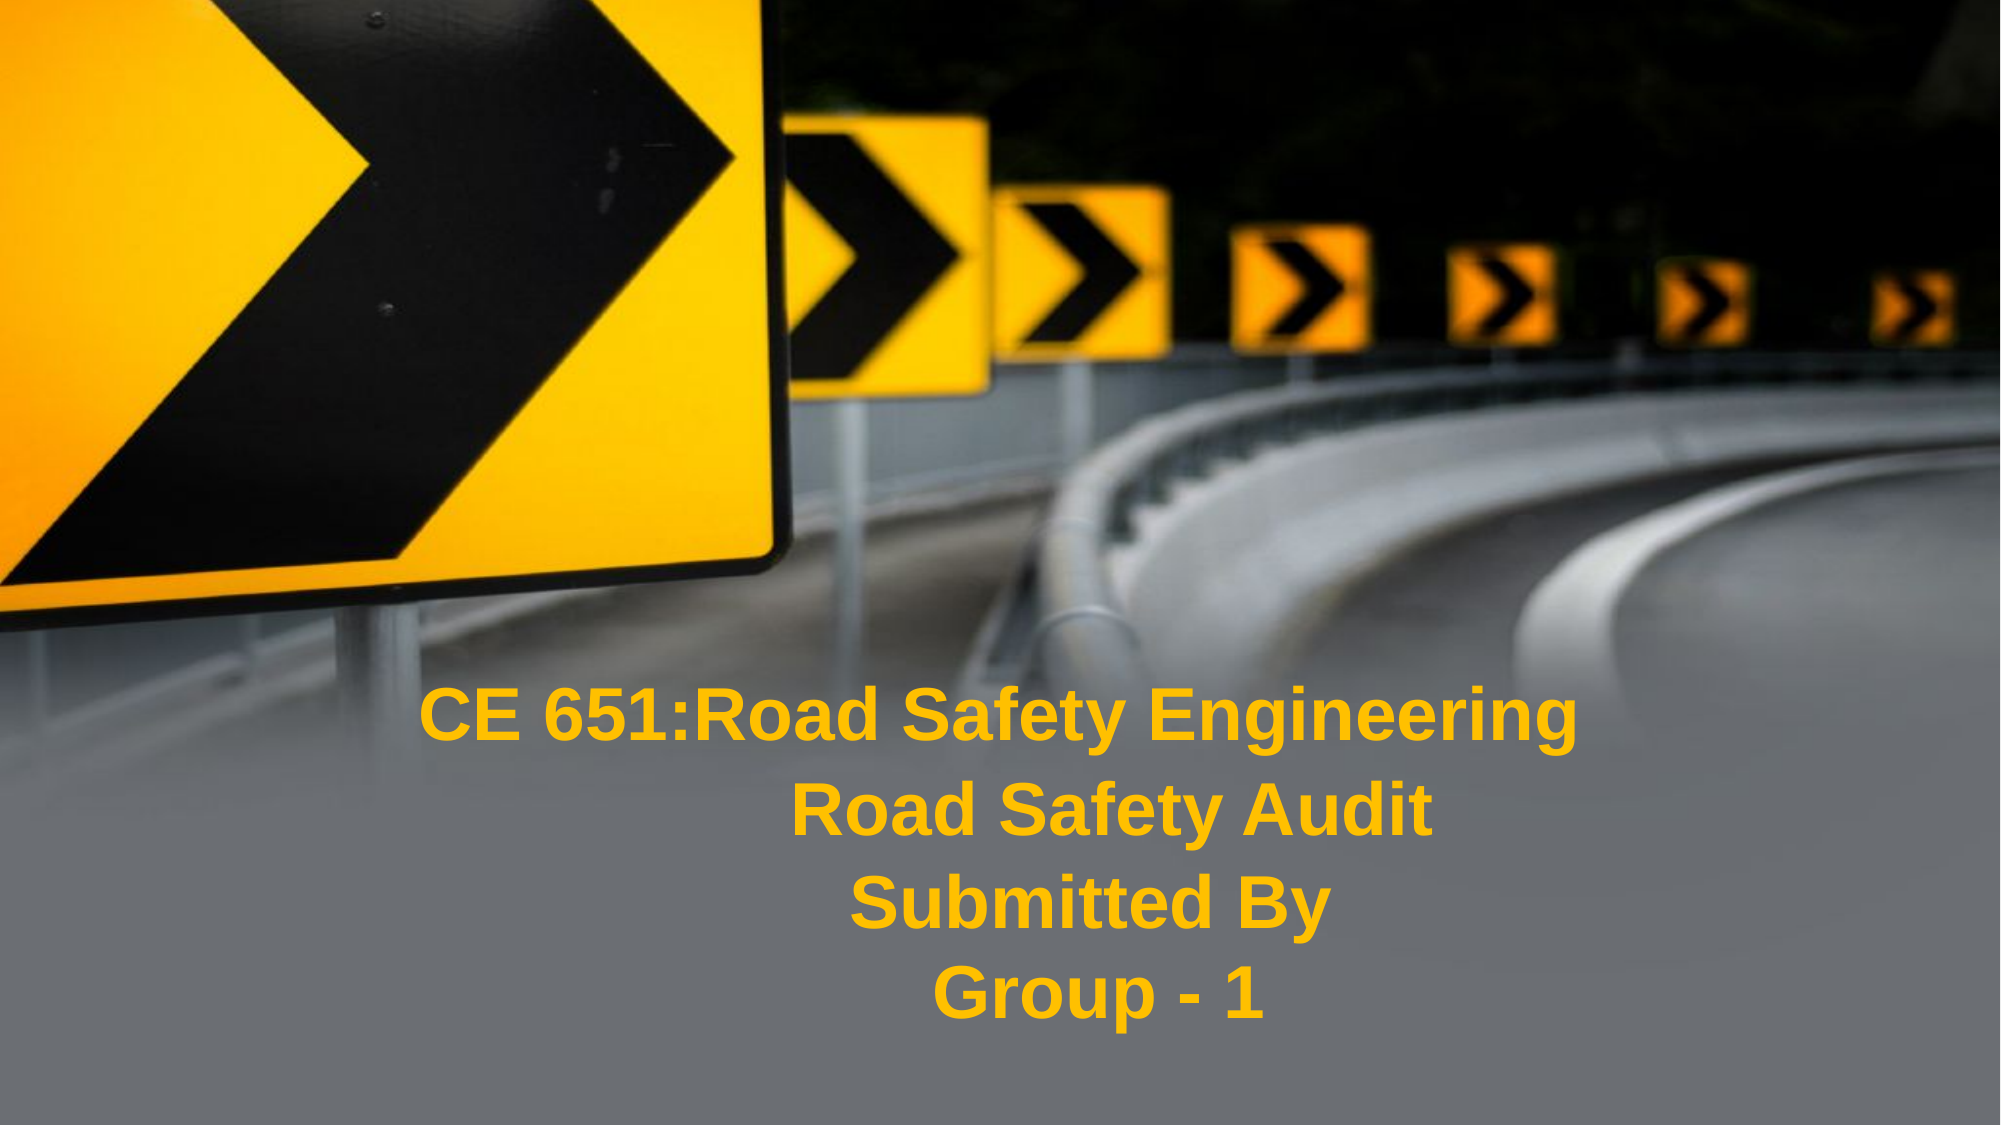

# CE 651:Road Safety Engineering
Road Safety Audit
Submitted By
    Group - 1